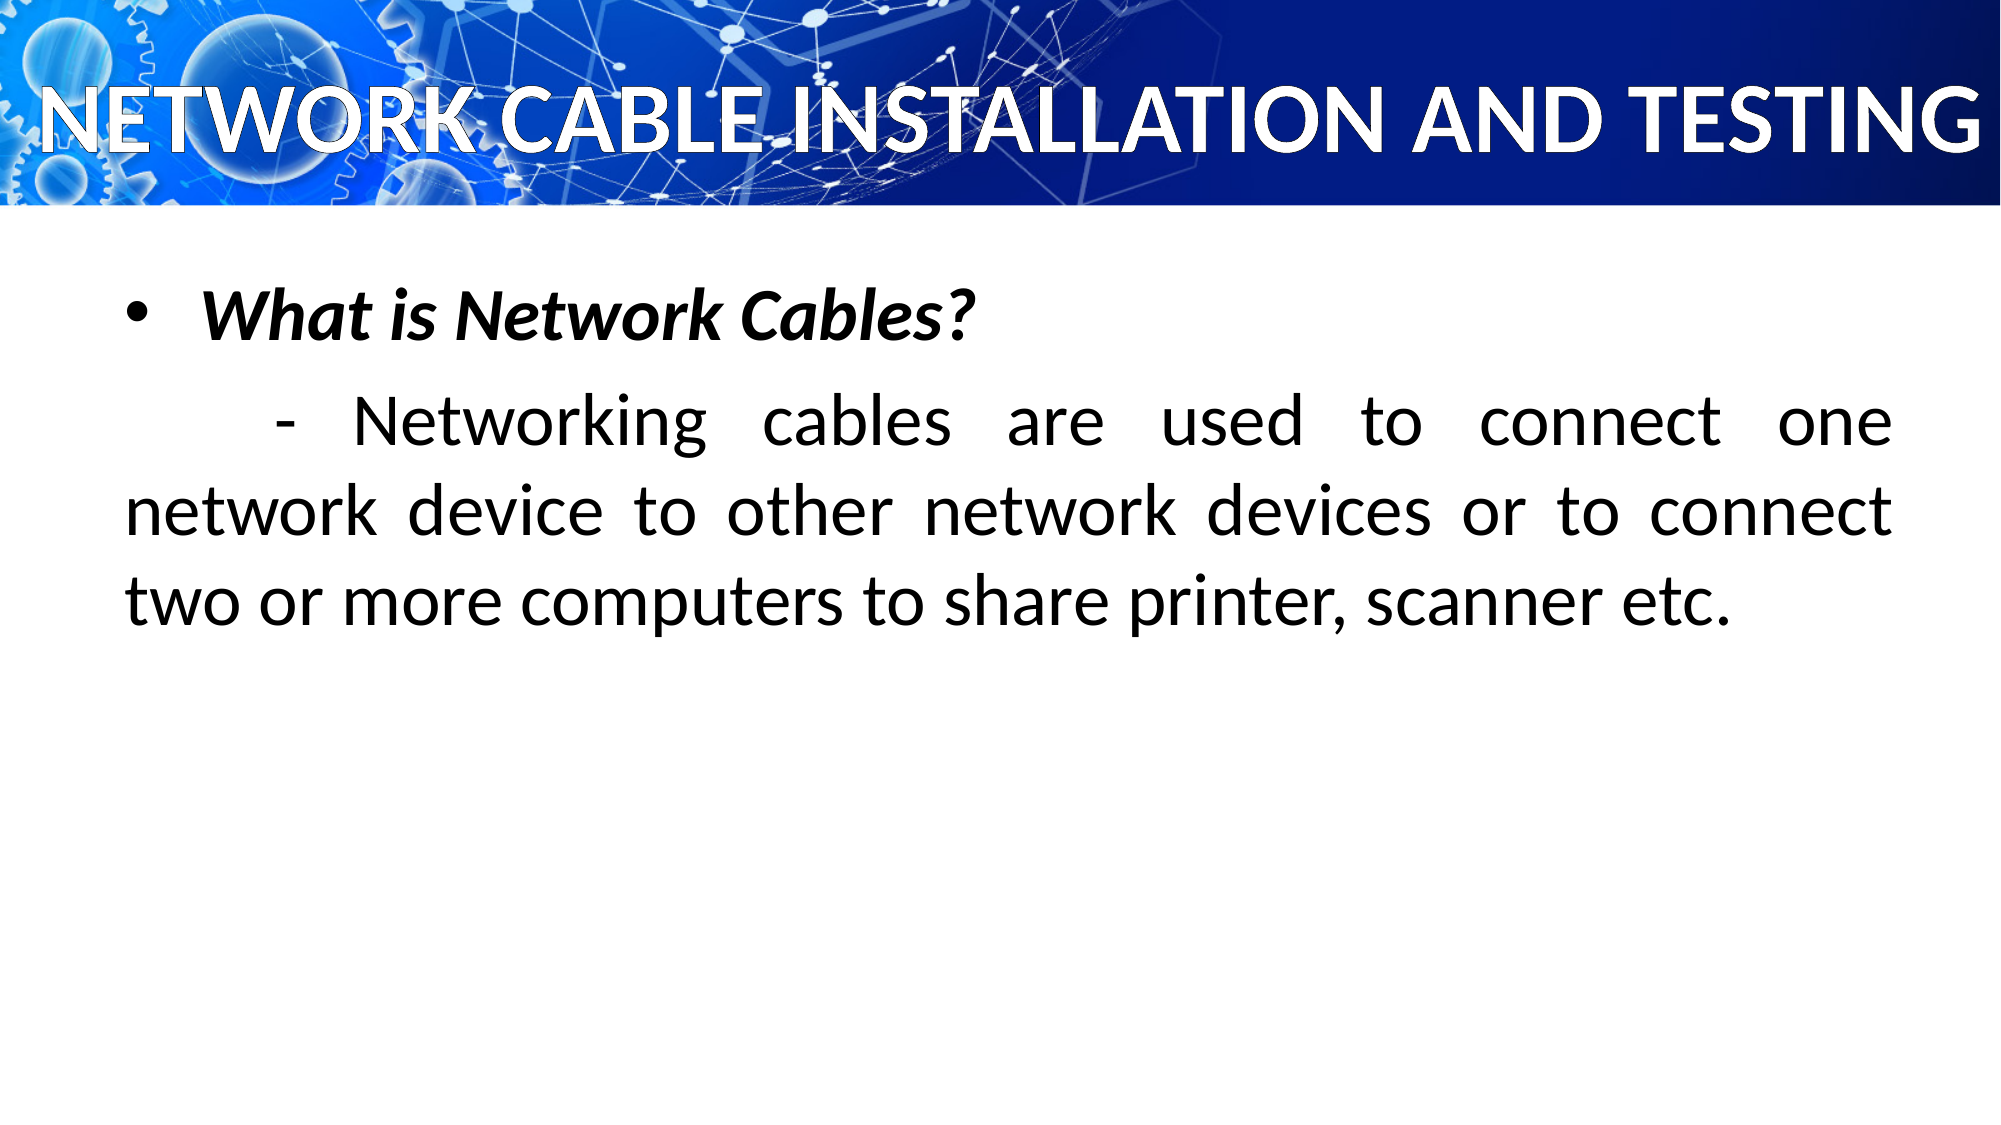

# NETWORK CABLE INSTALLATION AND TESTING
What is Network Cables?
	- Networking cables are used to connect one network device to other network devices or to connect two or more computers to share printer, scanner etc.